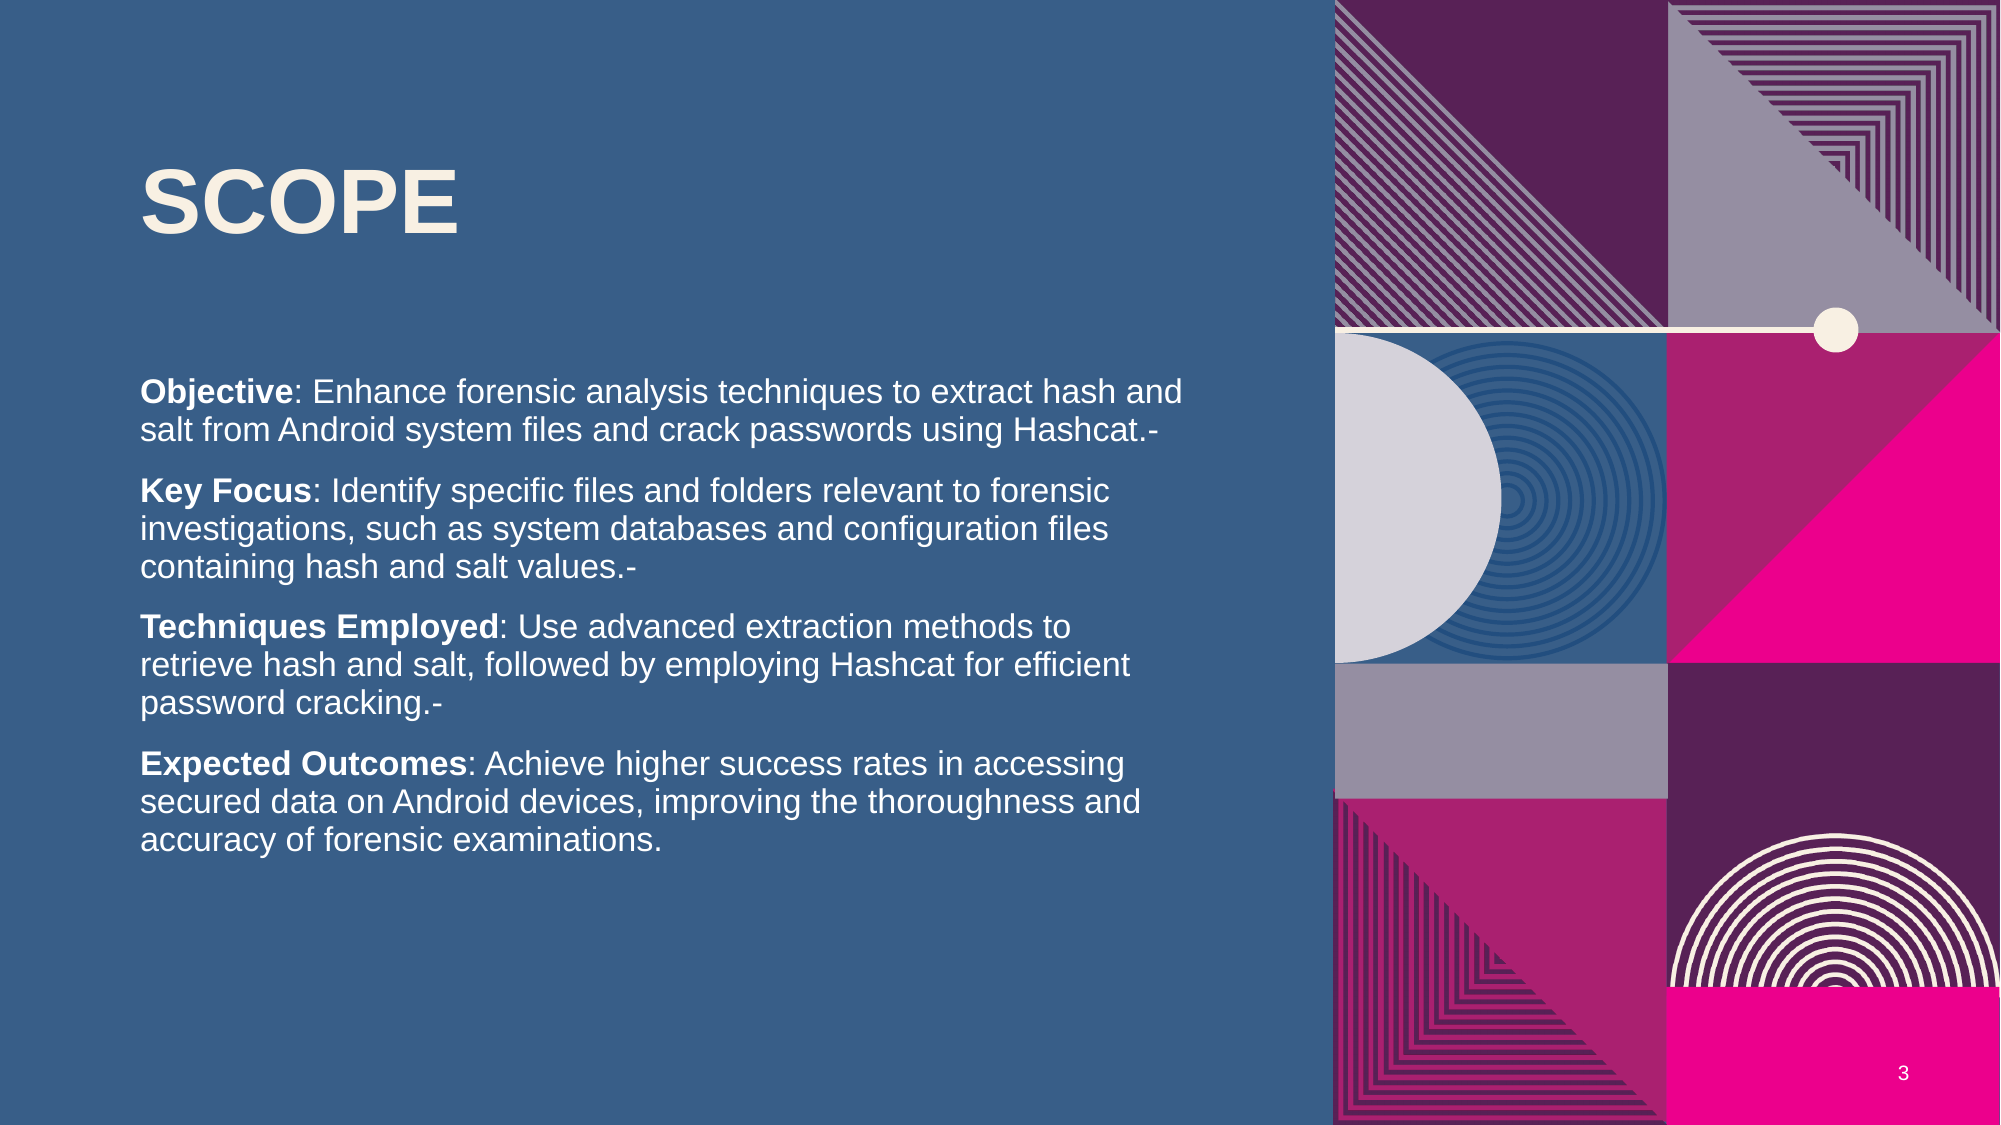

# Scope
Objective: Enhance forensic analysis techniques to extract hash and salt from Android system files and crack passwords using Hashcat.-
Key Focus: Identify specific files and folders relevant to forensic investigations, such as system databases and configuration files containing hash and salt values.-
Techniques Employed: Use advanced extraction methods to retrieve hash and salt, followed by employing Hashcat for efficient password cracking.-
Expected Outcomes: Achieve higher success rates in accessing secured data on Android devices, improving the thoroughness and accuracy of forensic examinations.
3